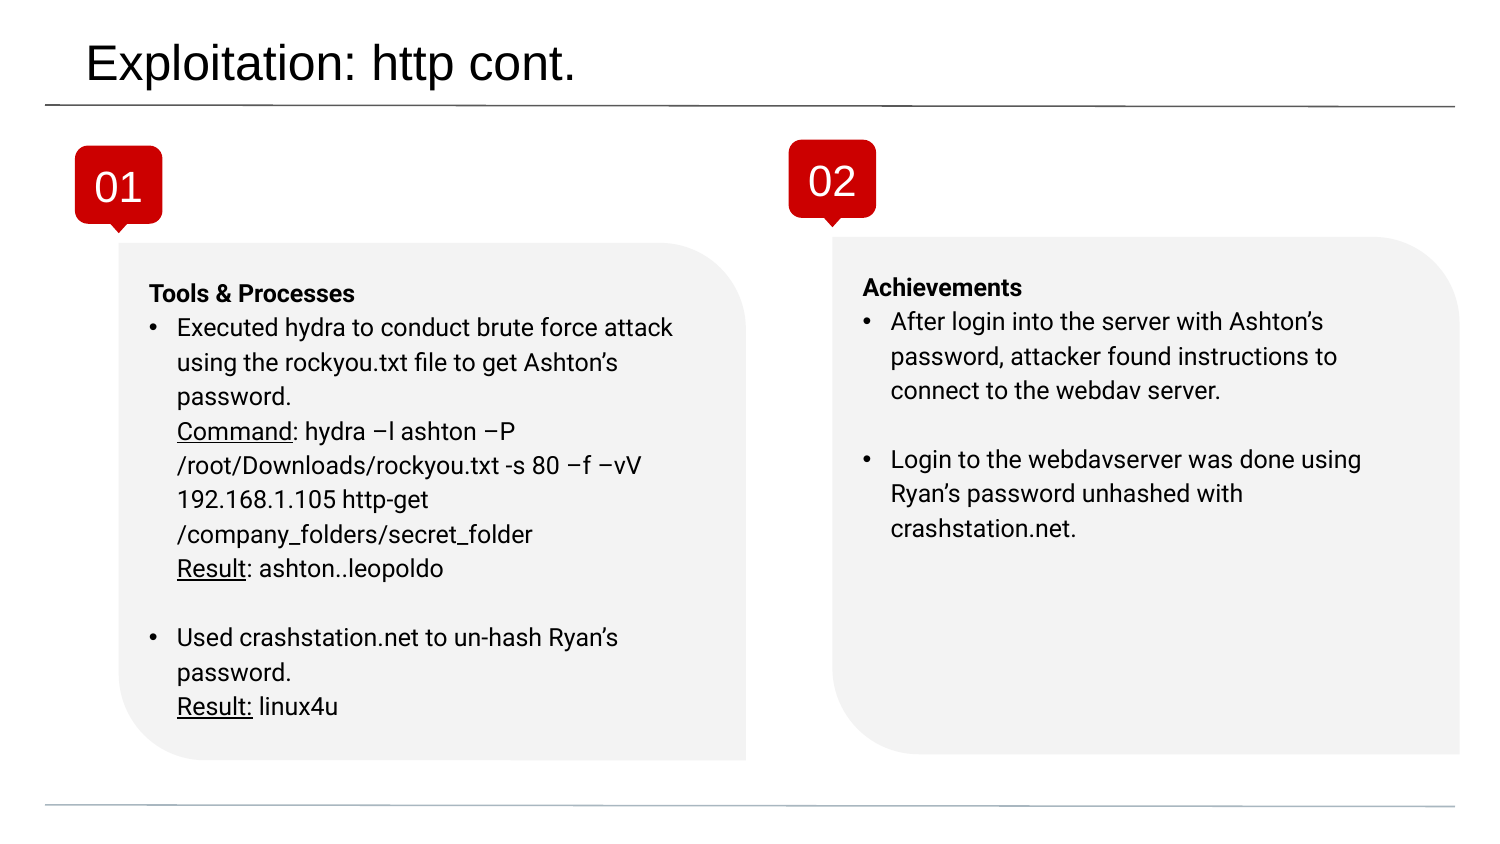

# Exploitation: http cont.
02

01

Achievements
After login into the server with Ashton’s password, attacker found instructions to connect to the webdav server.

Login to the webdavserver was done using Ryan’s password unhashed with crashstation.net.

Tools & Processes
Executed hydra to conduct brute force attack  using the rockyou.txt file to get Ashton’s password.
Command: hydra –l ashton –P /root/Downloads/rockyou.txt -s 80 –f –vV 192.168.1.105 http-get /company_folders/secret_folder
Result: ashton..leopoldo

Used crashstation.net to un-hash Ryan’s password.
Result: linux4u